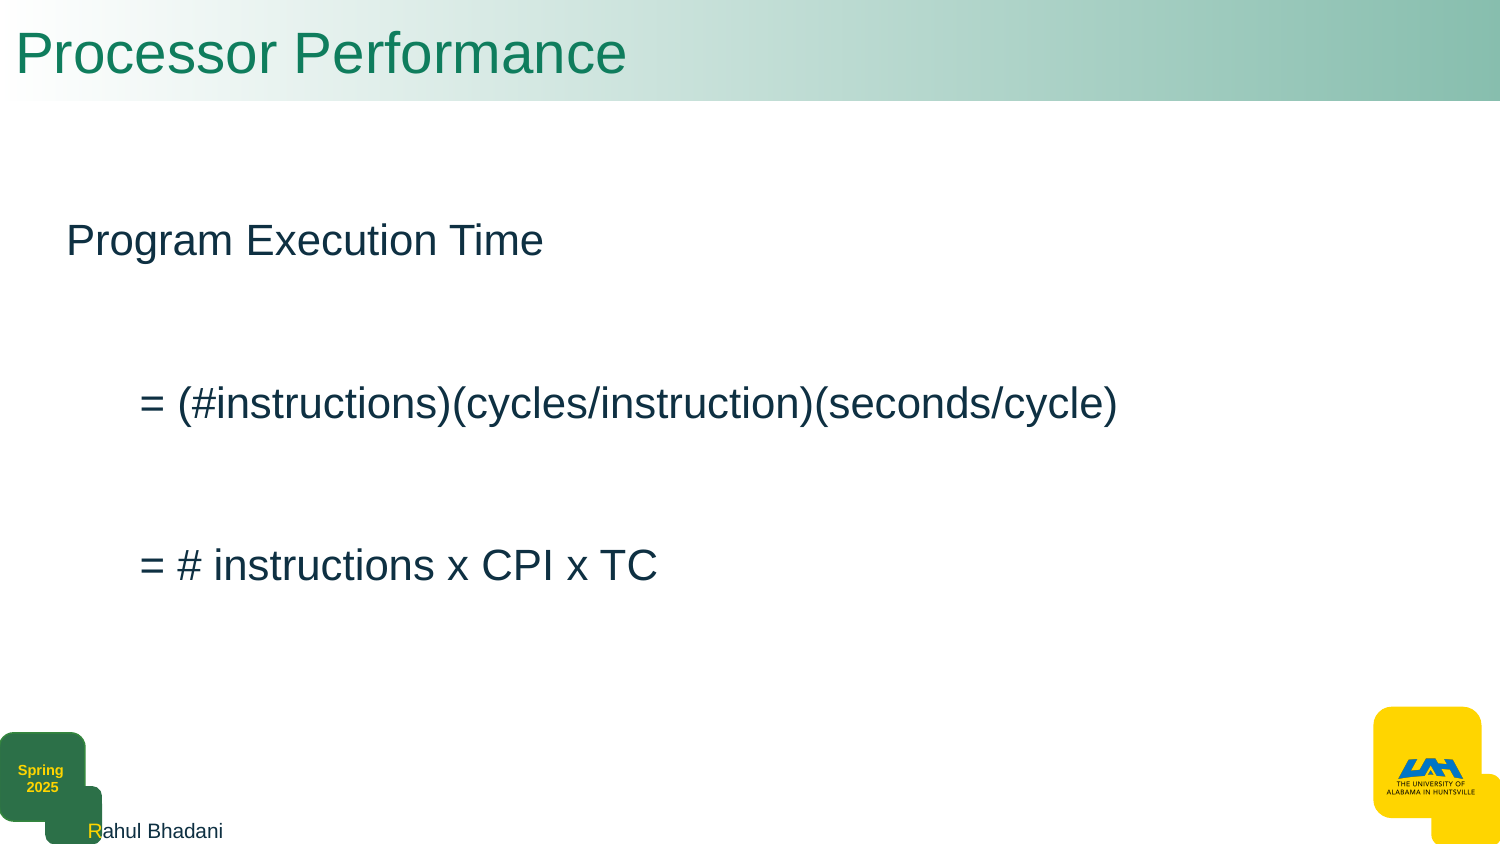

# Processor Performance​
Program Execution Time ​

      = (#instructions)(cycles/instruction)(seconds/cycle)​

      = # instructions x CPI x TC​